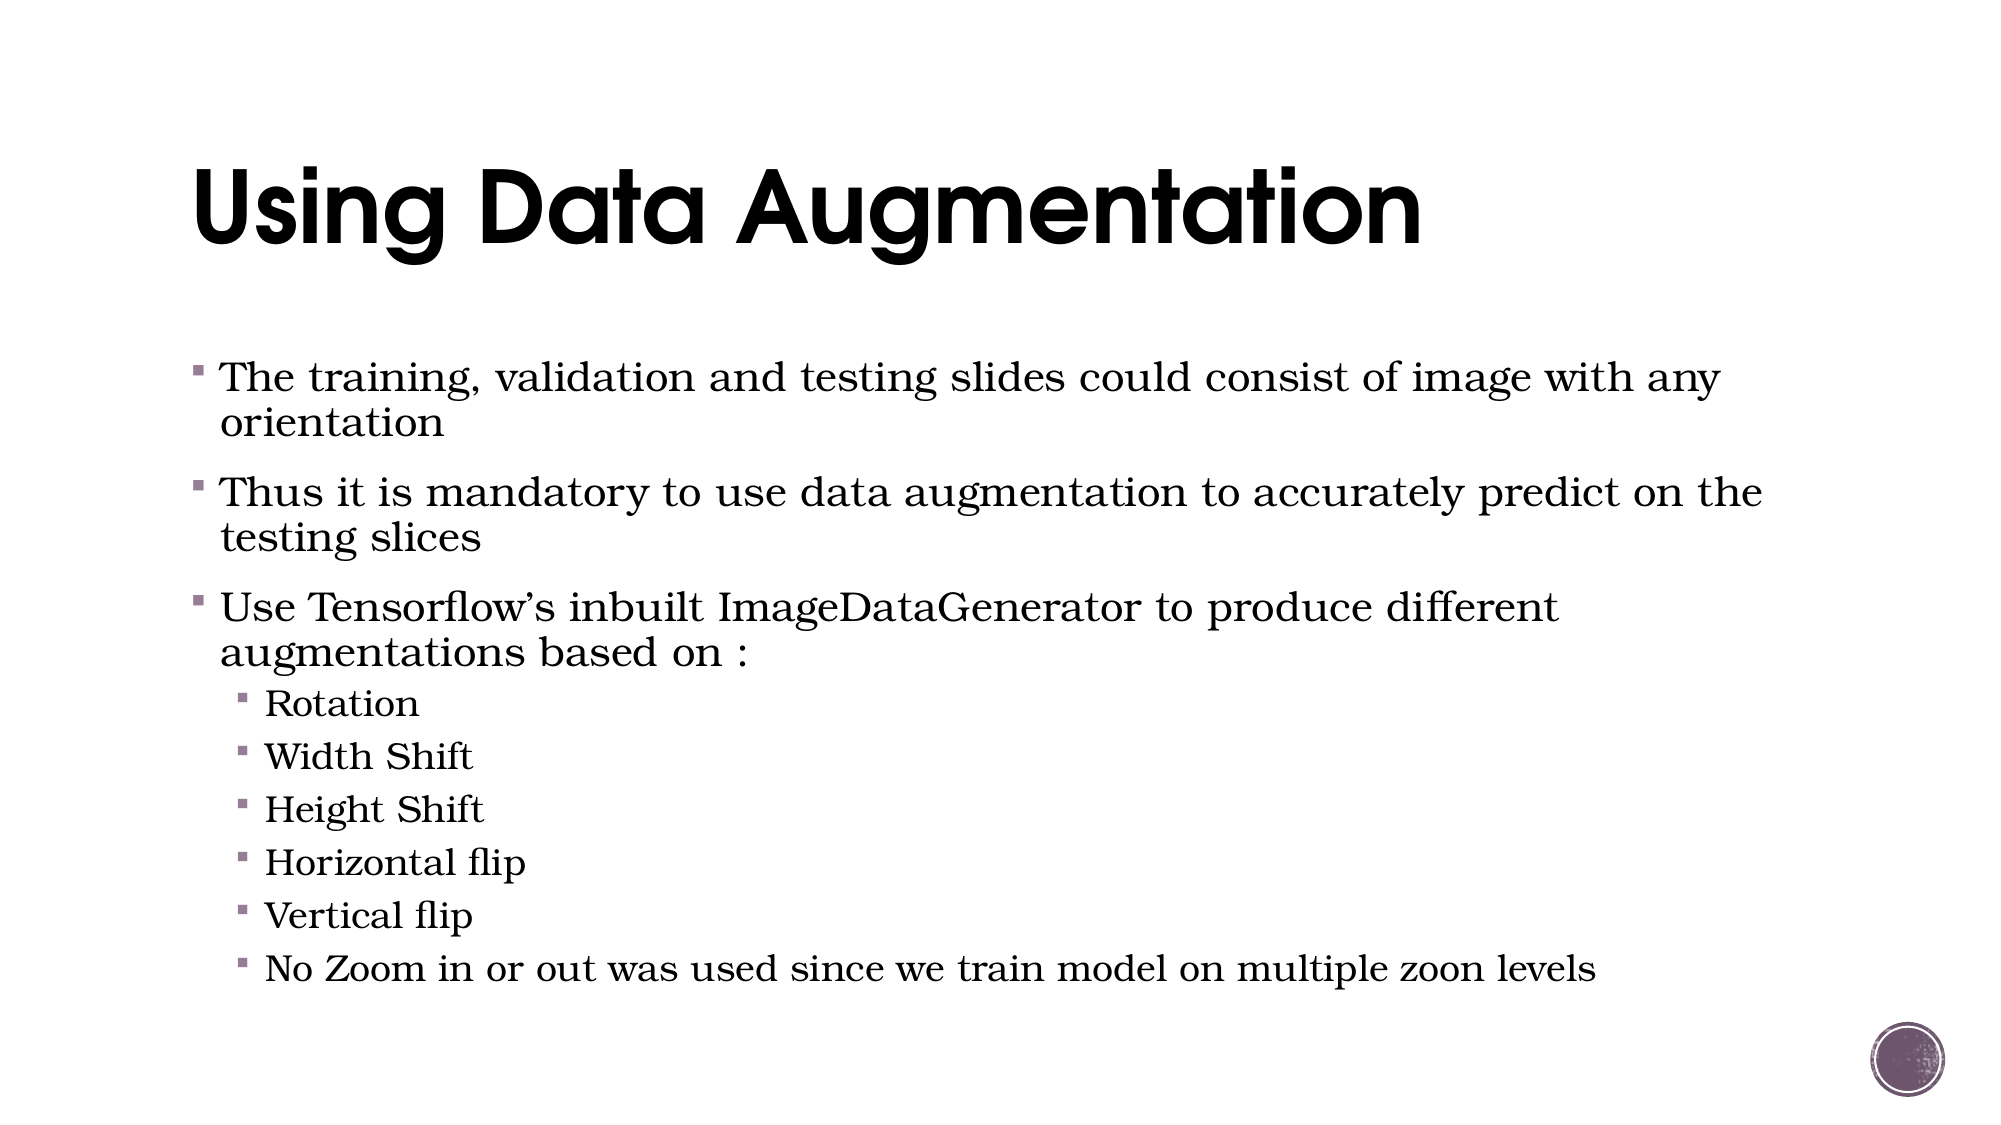

# Using Data Augmentation
The training, validation and testing slides could consist of image with any orientation
Thus it is mandatory to use data augmentation to accurately predict on the testing slices
Use Tensorflow’s inbuilt ImageDataGenerator to produce different augmentations based on :
Rotation
Width Shift
Height Shift
Horizontal flip
Vertical flip
No Zoom in or out was used since we train model on multiple zoon levels